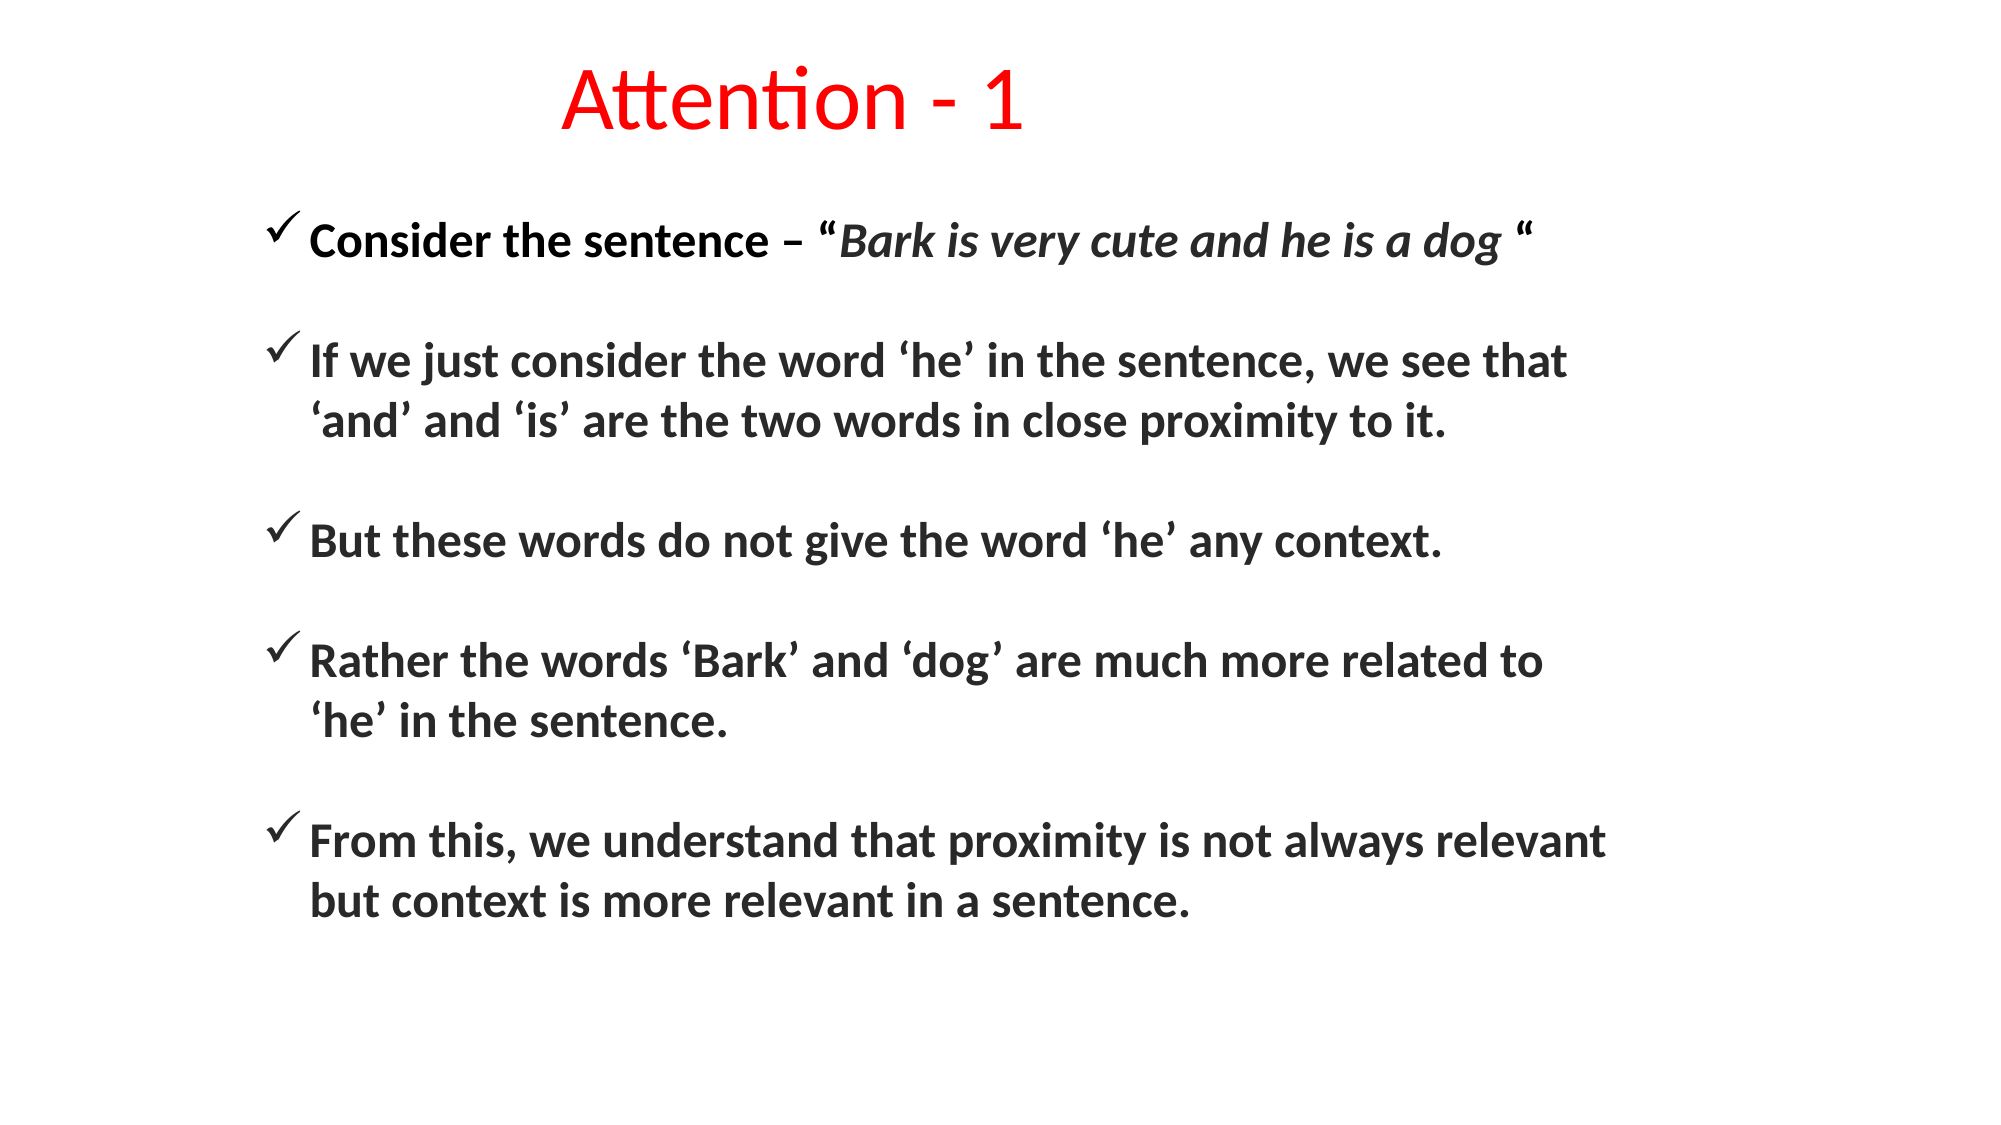

# Attention - 1
Consider the sentence – “Bark is very cute and he is a dog “

If we just consider the word ‘he’ in the sentence, we see that ‘and’ and ‘is’ are the two words in close proximity to it.

But these words do not give the word ‘he’ any context.

Rather the words ‘Bark’ and ‘dog’ are much more related to ‘he’ in the sentence.

From this, we understand that proximity is not always relevant but context is more relevant in a sentence.